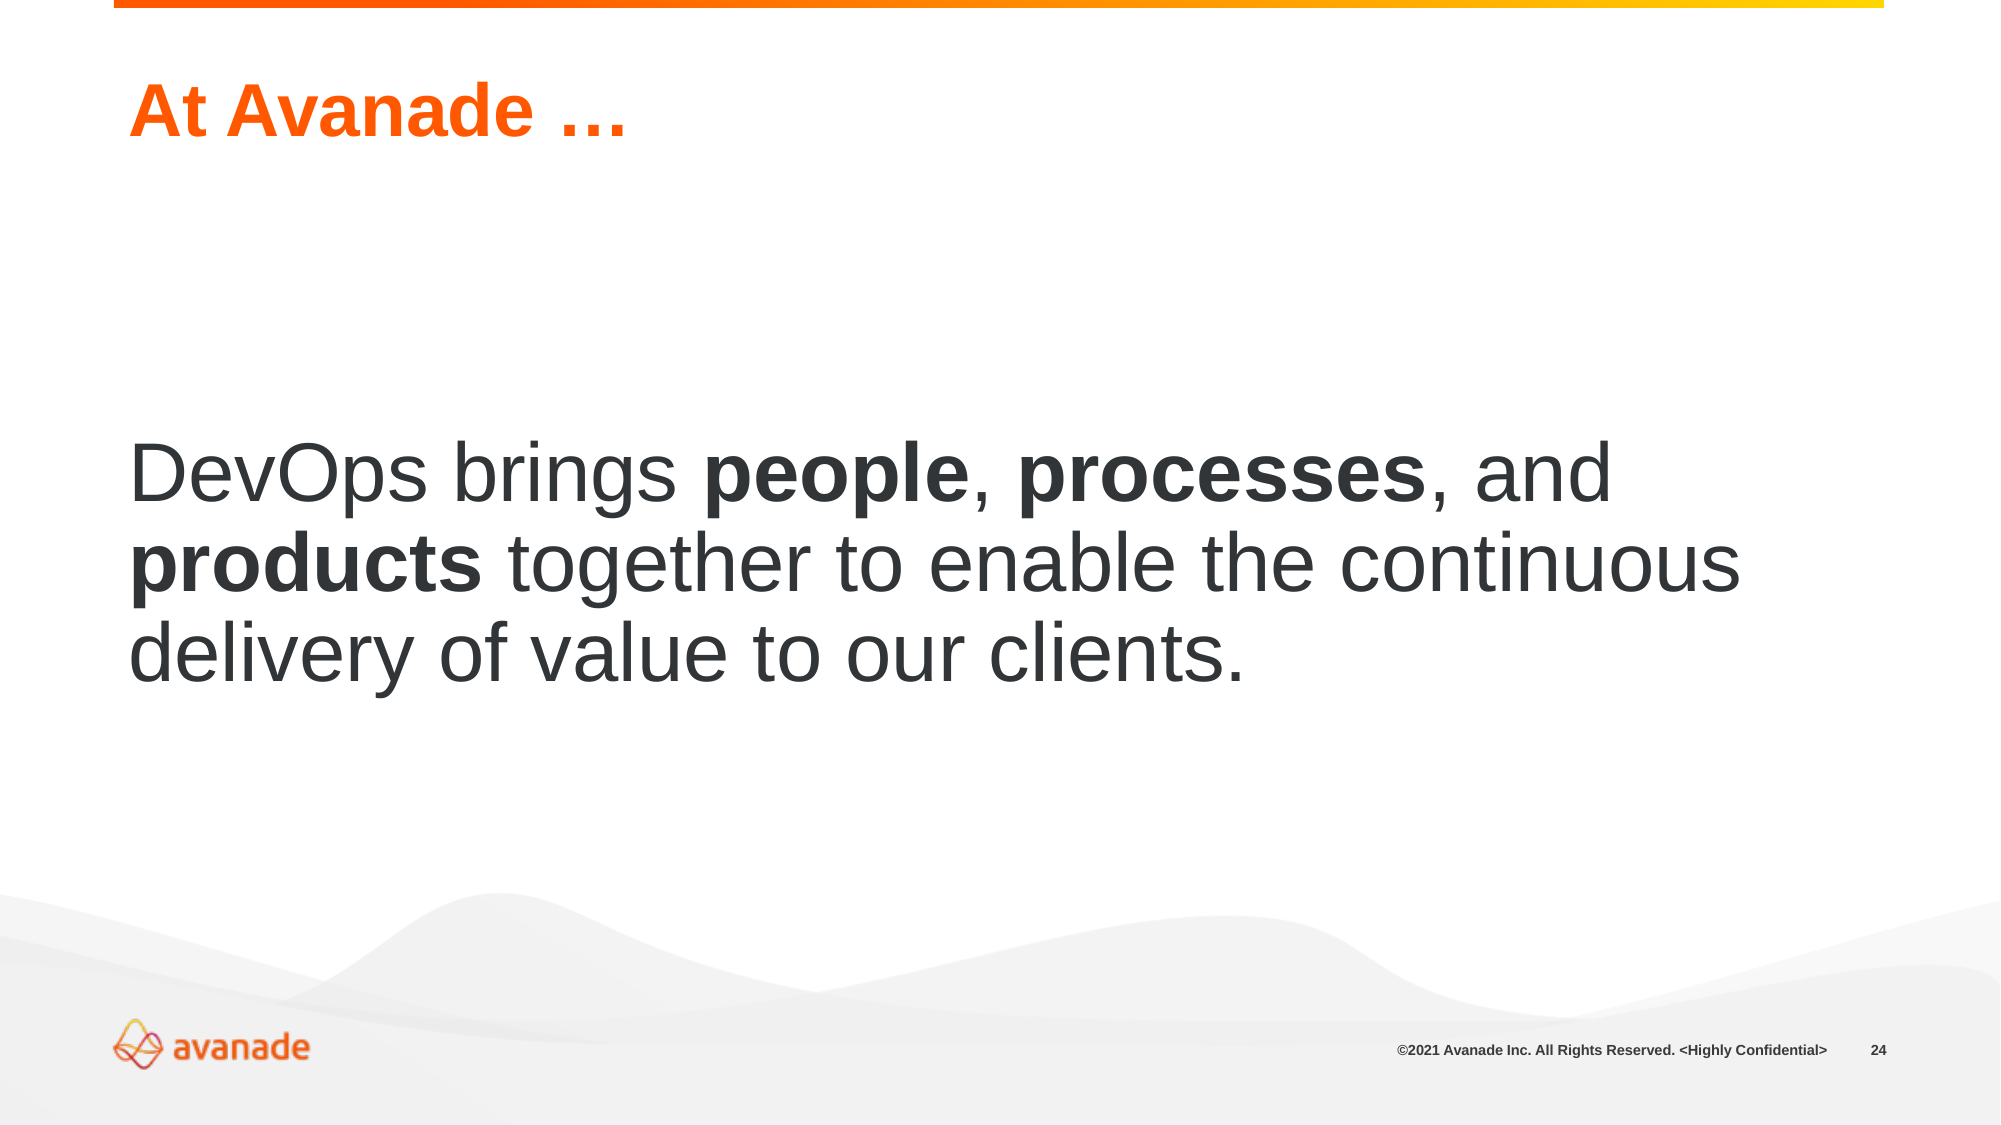

# At Avanade …
DevOps brings people, processes, and products together to enable the continuous delivery of value to our clients.